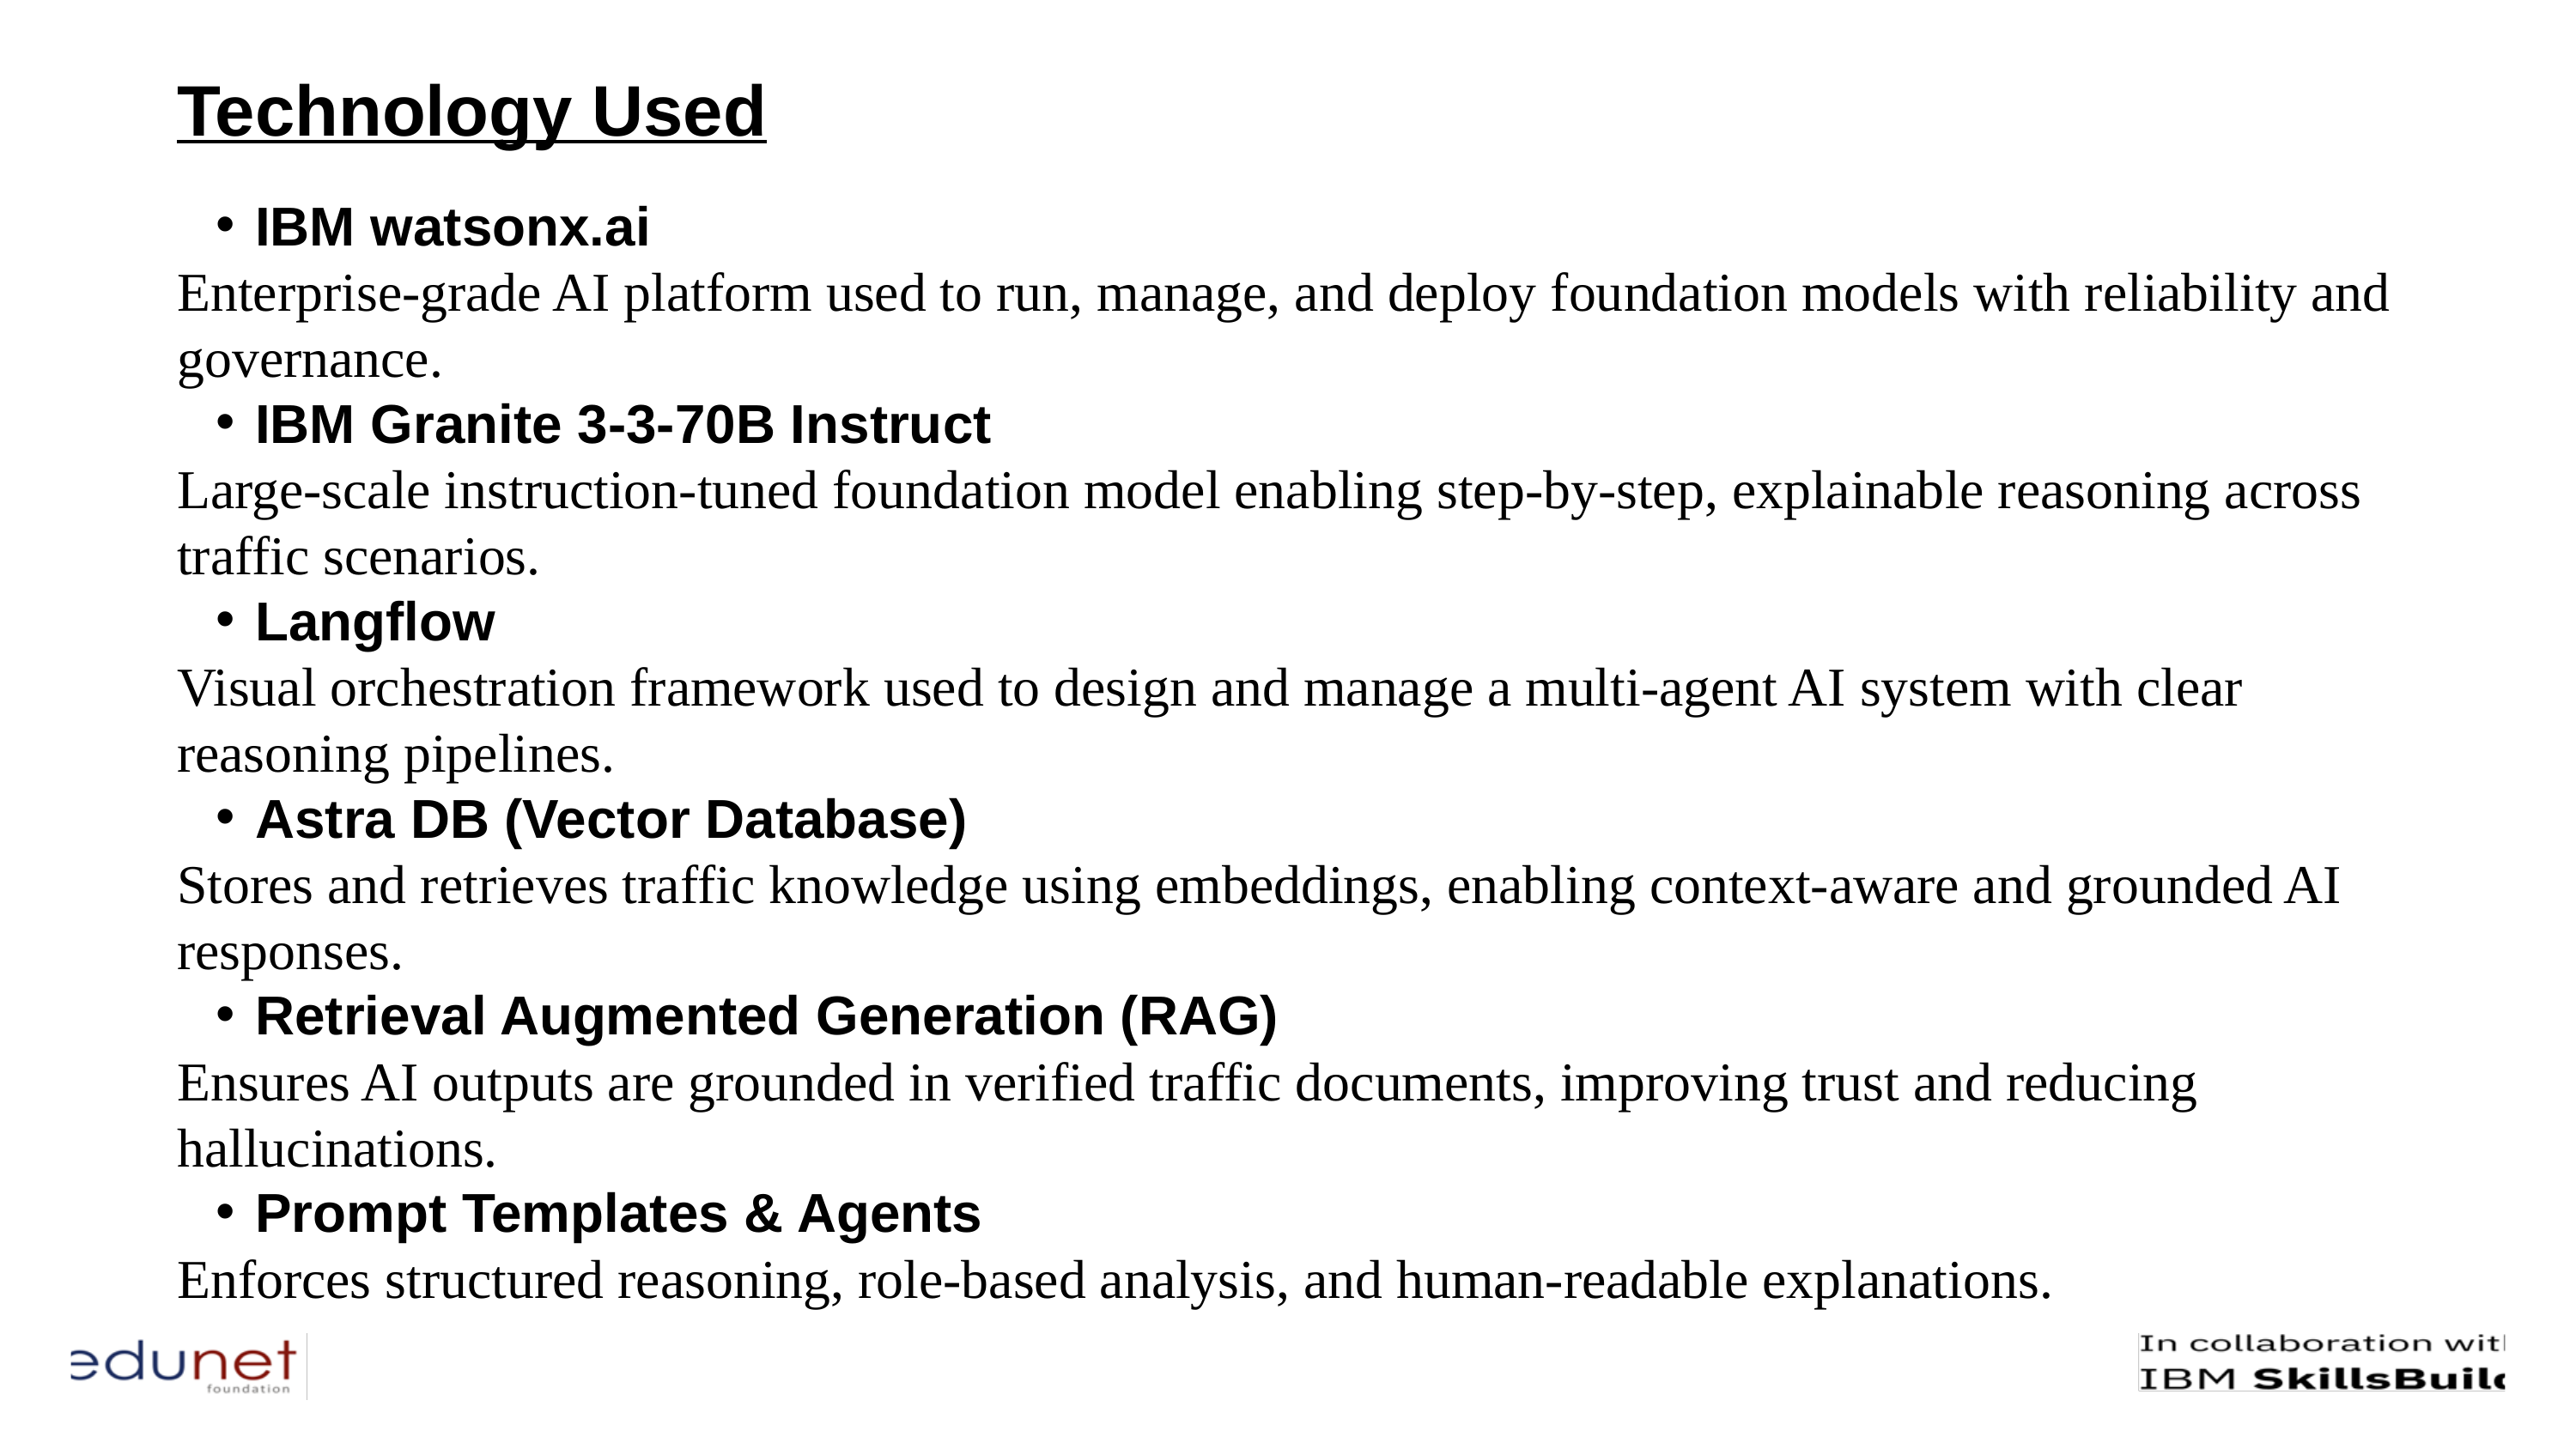

Technology Used
IBM watsonx.ai
Enterprise-grade AI platform used to run, manage, and deploy foundation models with reliability and governance.
IBM Granite 3-3-70B Instruct
Large-scale instruction-tuned foundation model enabling step-by-step, explainable reasoning across traffic scenarios.
Langflow
Visual orchestration framework used to design and manage a multi-agent AI system with clear reasoning pipelines.
Astra DB (Vector Database)
Stores and retrieves traffic knowledge using embeddings, enabling context-aware and grounded AI responses.
Retrieval Augmented Generation (RAG)
Ensures AI outputs are grounded in verified traffic documents, improving trust and reducing hallucinations.
Prompt Templates & Agents
Enforces structured reasoning, role-based analysis, and human-readable explanations.